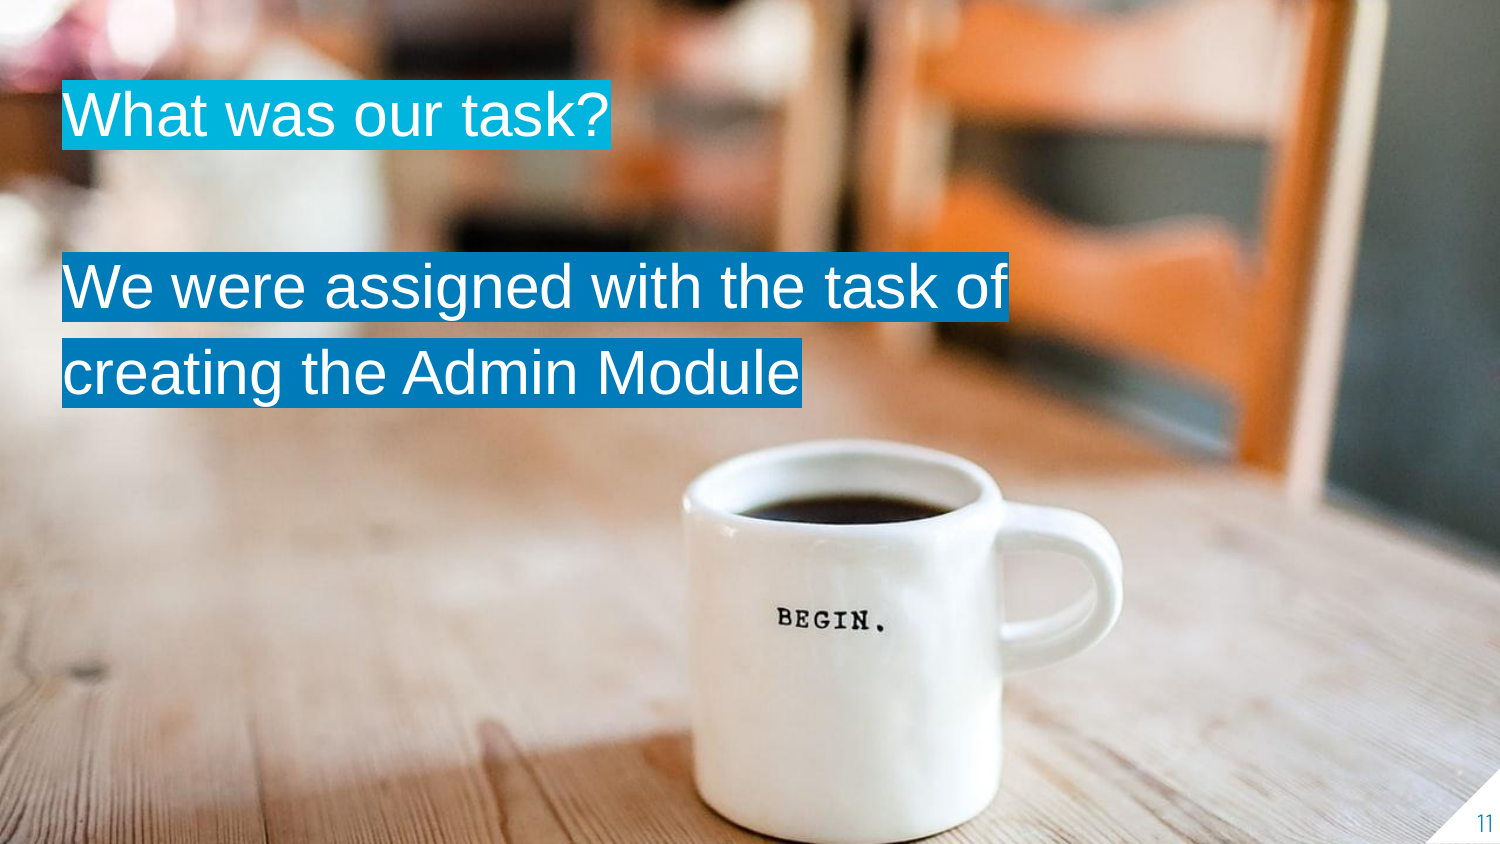

What was our task?

We were assigned with the task of creating the Admin Module
11